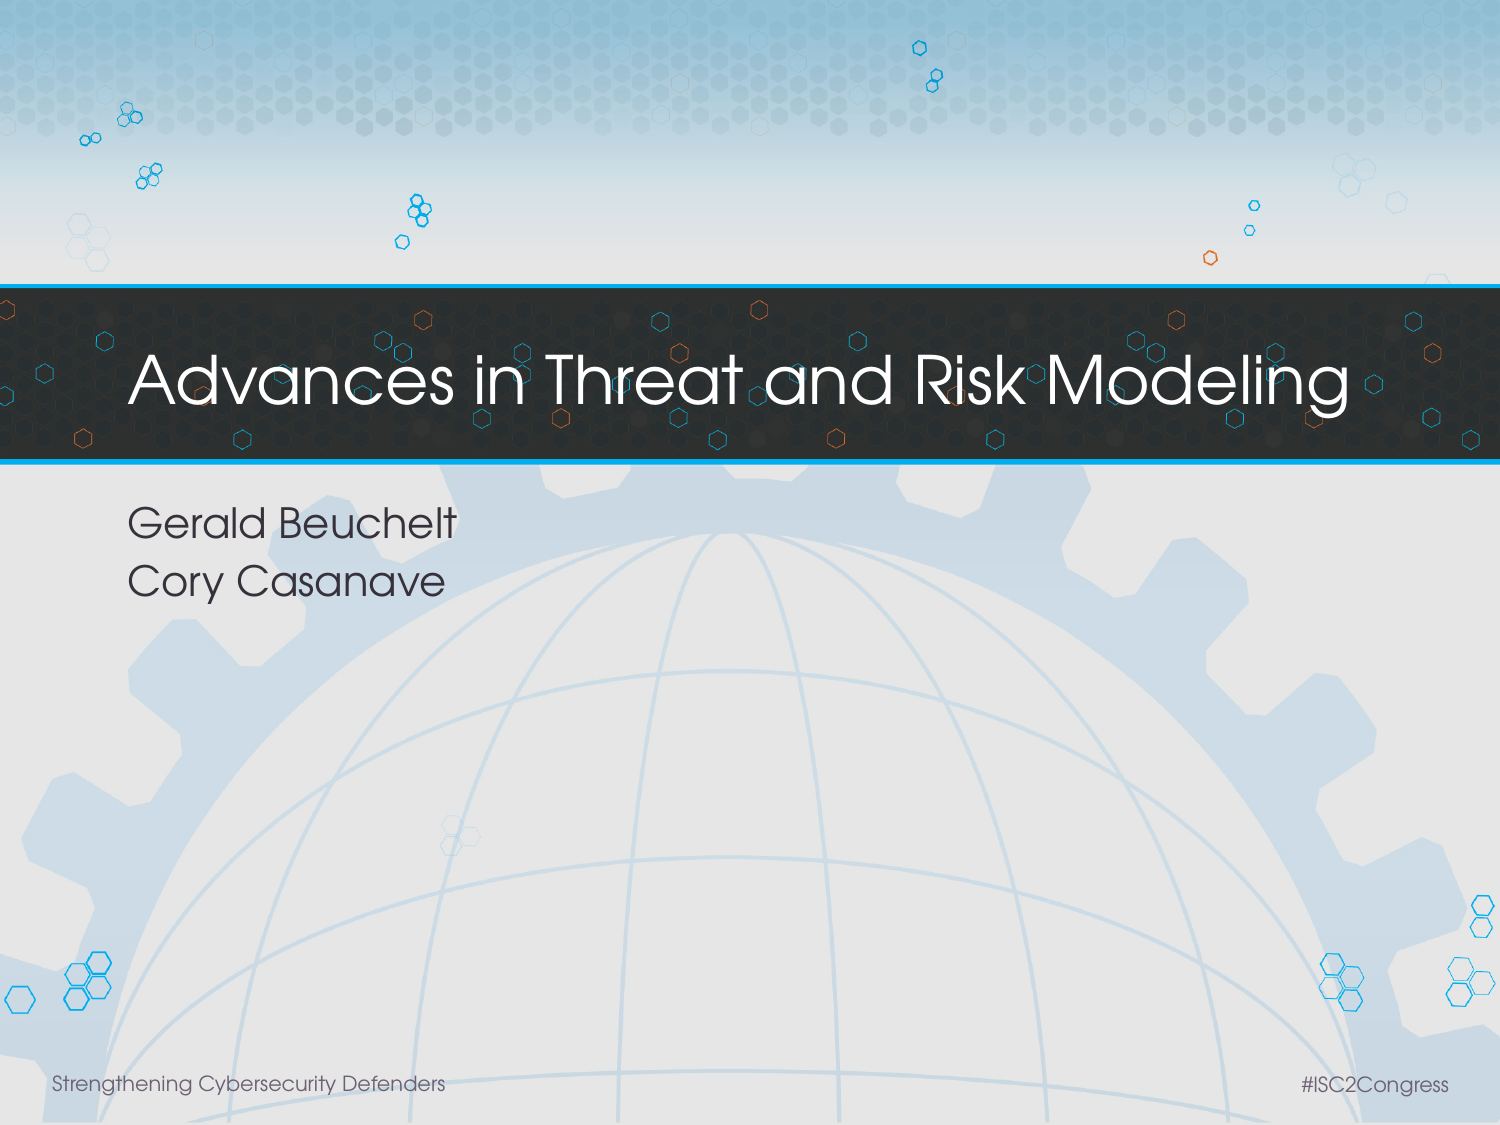

Advances in Threat and Risk Modeling
Gerald Beuchelt
Cory Casanave